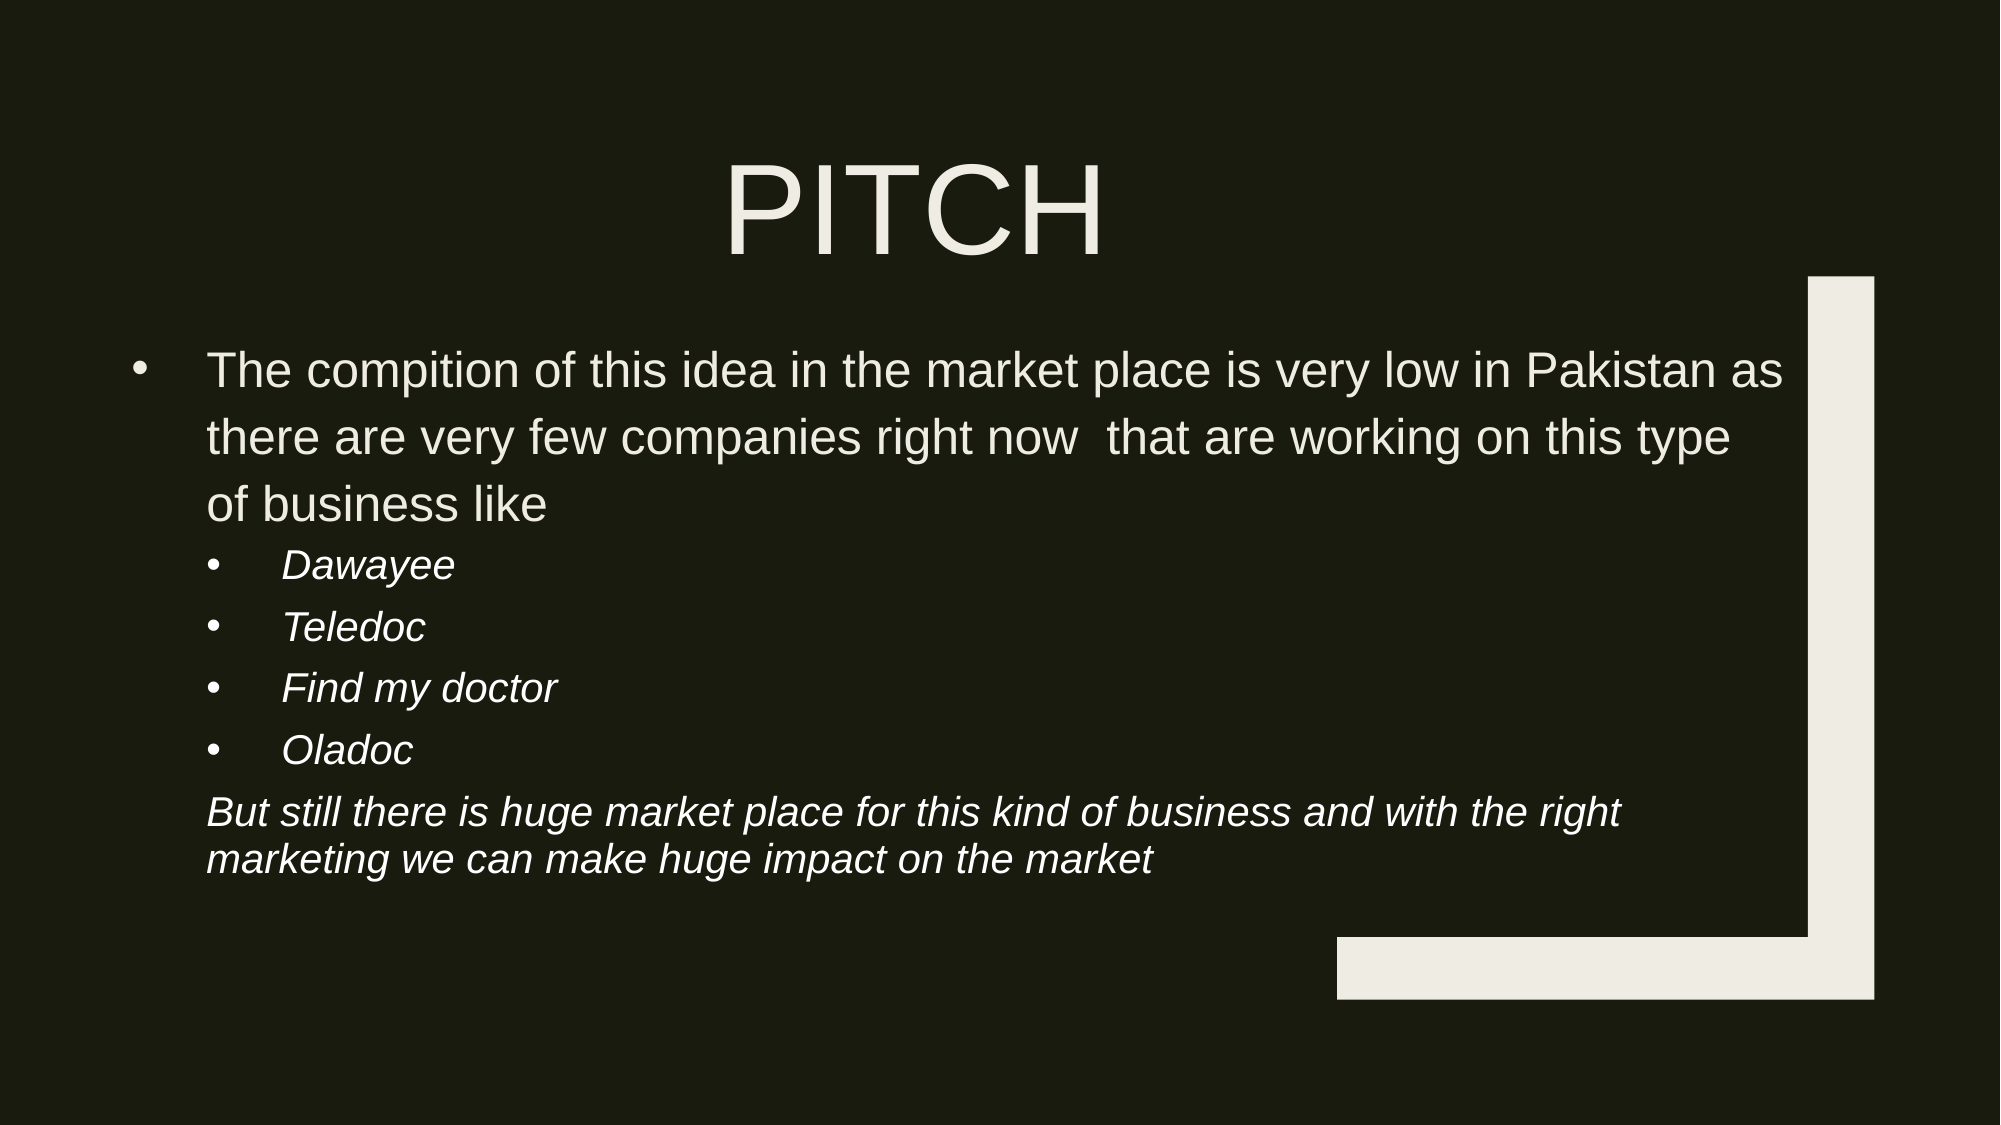

# PITCH
The compition of this idea in the market place is very low in Pakistan as there are very few companies right now  that are working on this type of business like
Dawayee
Teledoc
Find my doctor
Oladoc
But still there is huge market place for this kind of business and with the right marketing we can make huge impact on the market